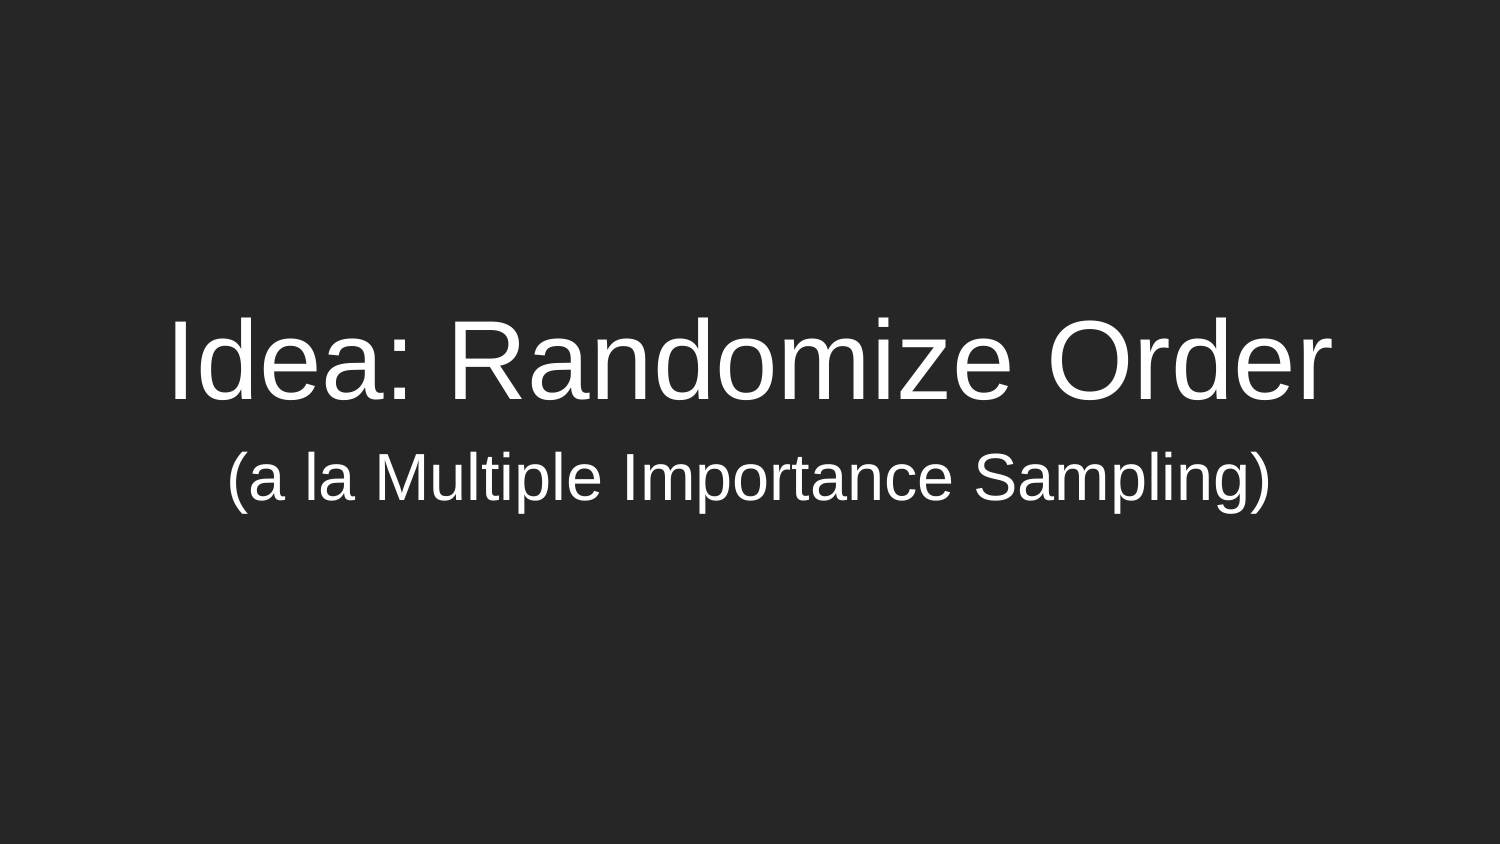

# Idea: Randomize Order
(a la Multiple Importance Sampling)